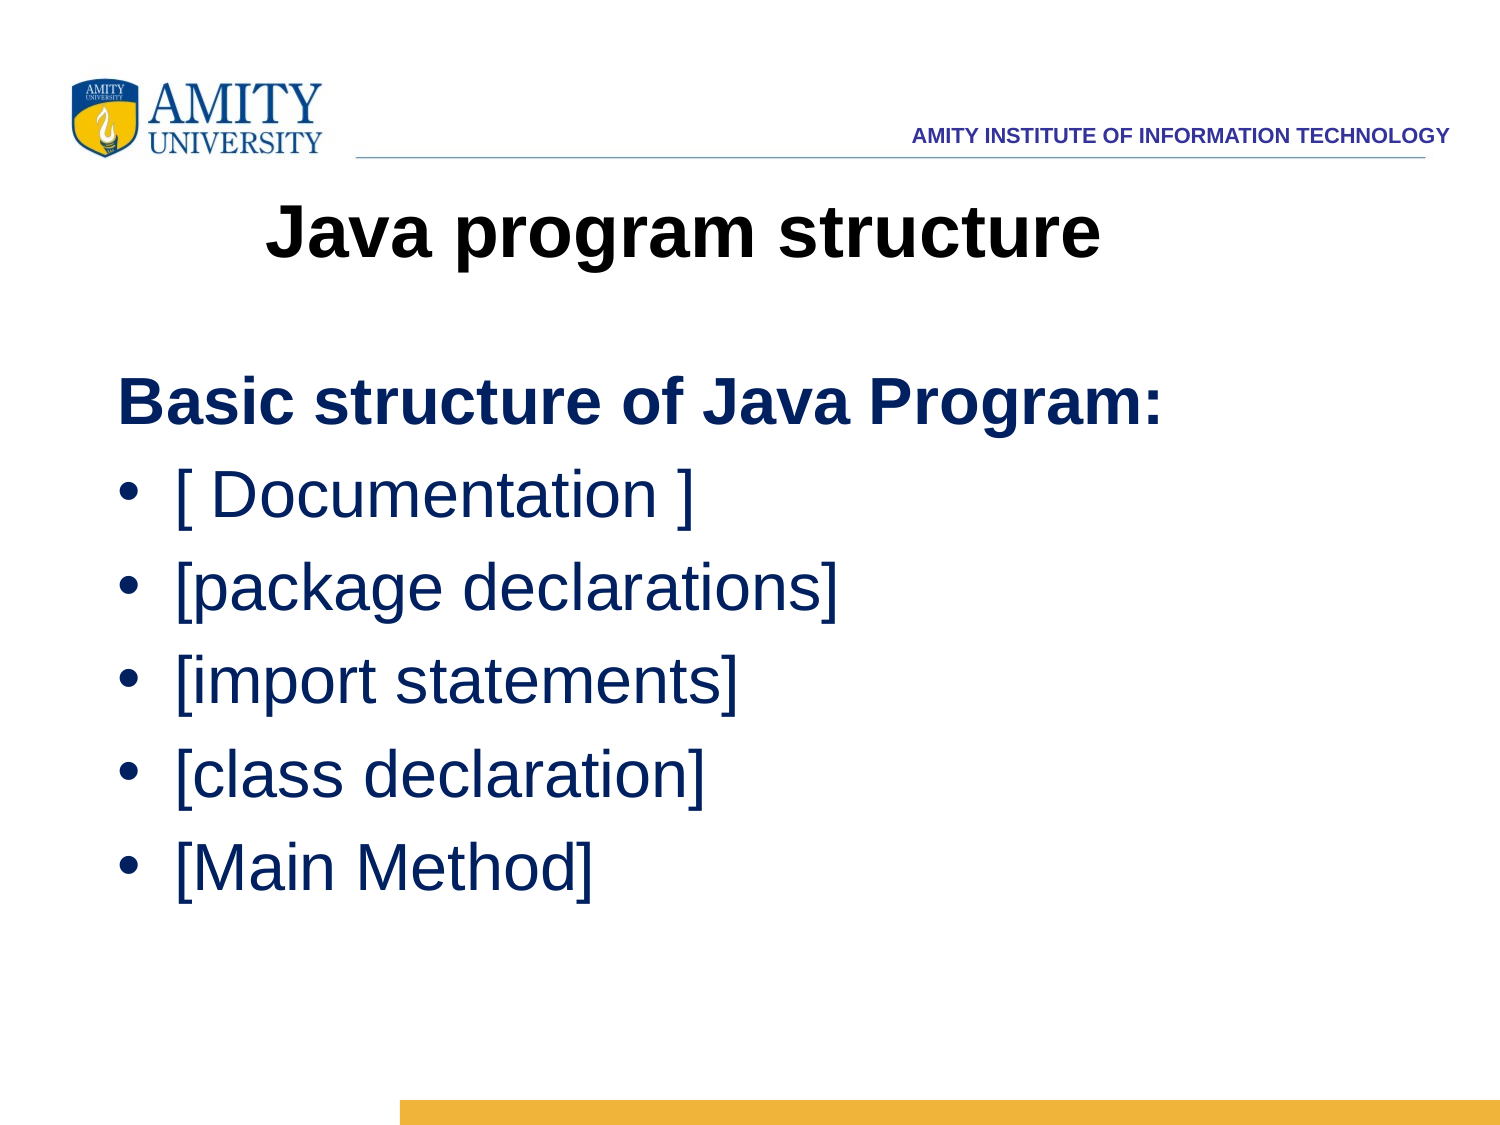

# Java program structure
Basic structure of Java Program:
[ Documentation ]
[package declarations]
[import statements]
[class declaration]
[Main Method]